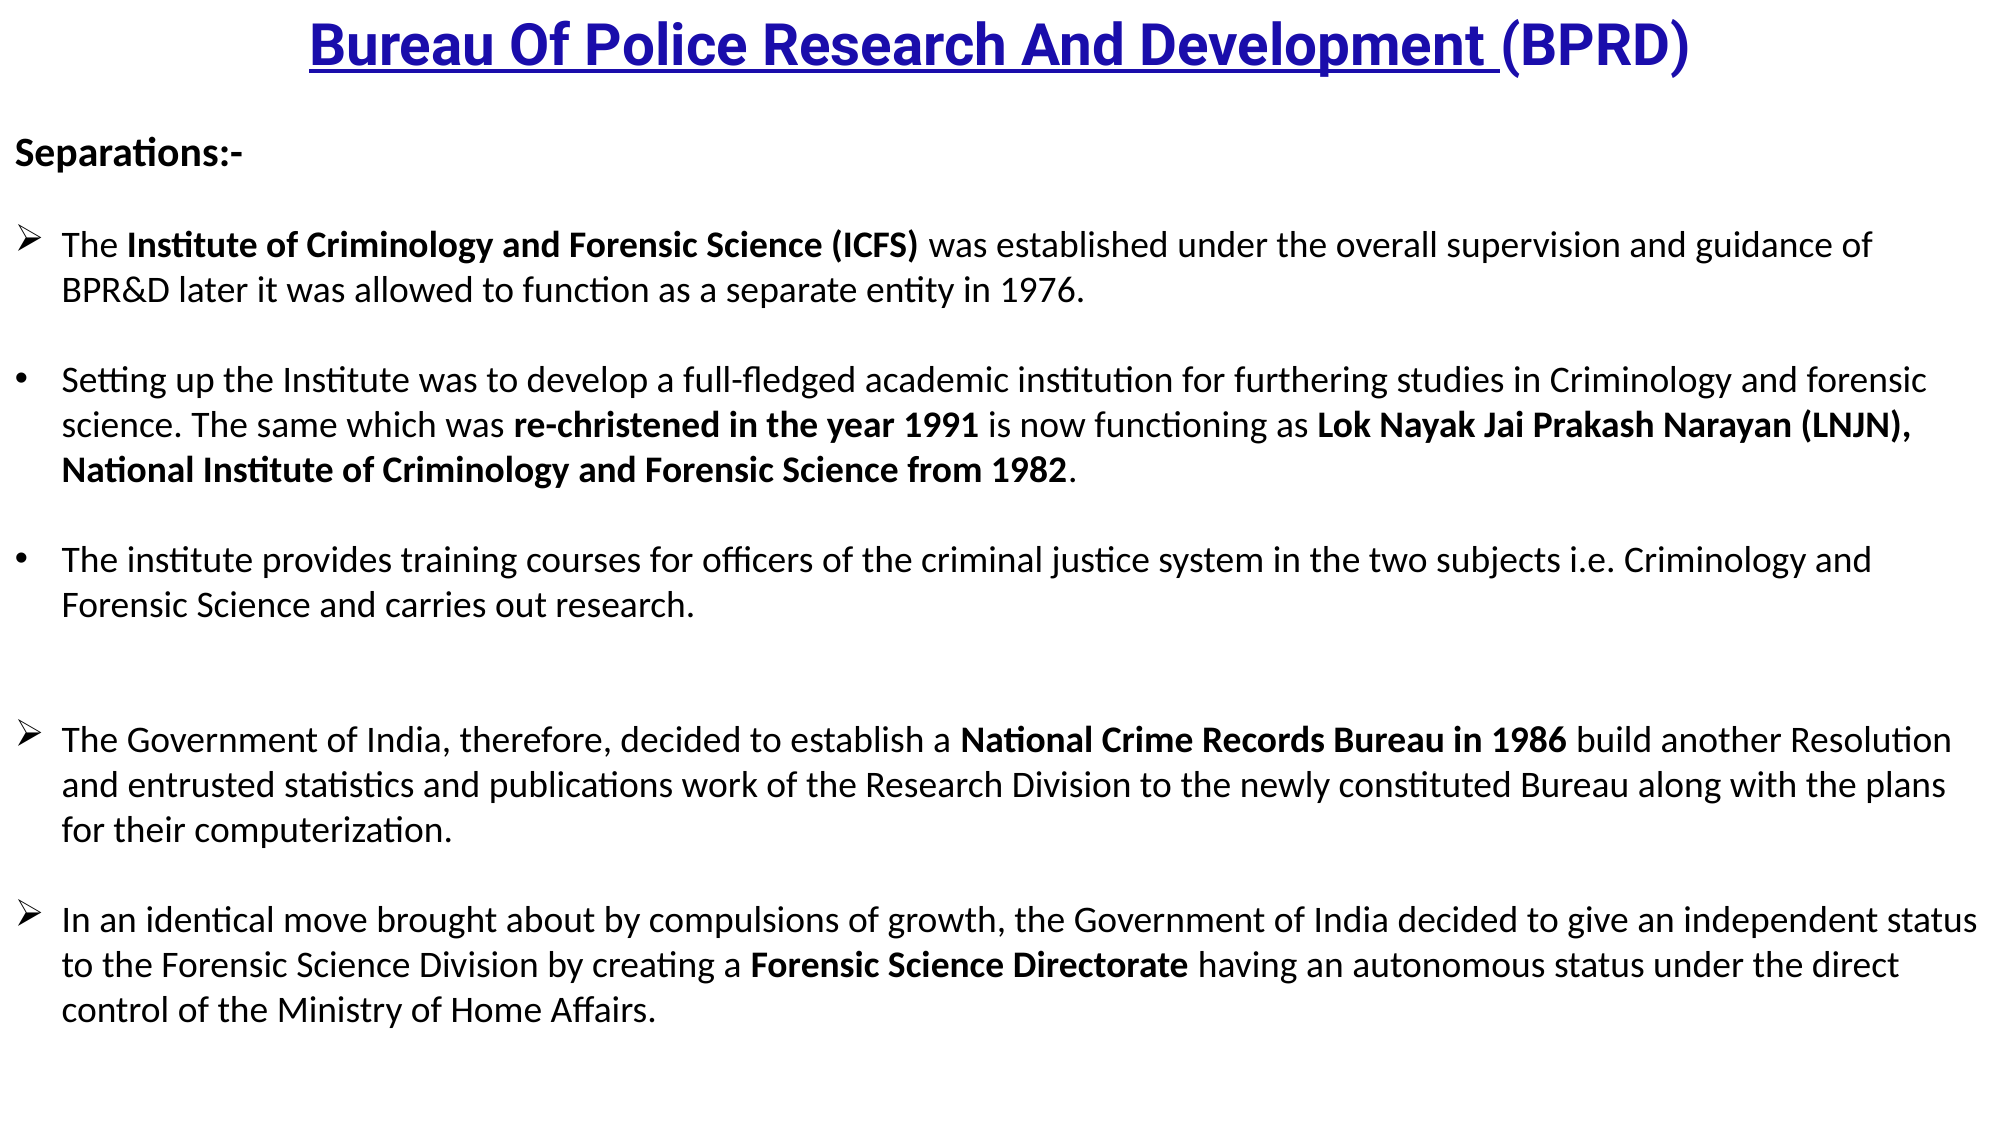

Bureau Of Police Research And Development (BPRD)
Separations:-

The Institute of Criminology and Forensic Science (ICFS) was established under the overall supervision and guidance of BPR&D later it was allowed to function as a separate entity in 1976.

Setting up the Institute was to develop a full-fledged academic institution for furthering studies in Criminology and forensic science. The same which was re-christened in the year 1991 is now functioning as Lok Nayak Jai Prakash Narayan (LNJN), National Institute of Criminology and Forensic Science from 1982.

The institute provides training courses for officers of the criminal justice system in the two subjects i.e. Criminology and Forensic Science and carries out research.

The Government of India, therefore, decided to establish a National Crime Records Bureau in 1986 build another Resolution and entrusted statistics and publications work of the Research Division to the newly constituted Bureau along with the plans for their computerization.

In an identical move brought about by compulsions of growth, the Government of India decided to give an independent status to the Forensic Science Division by creating a Forensic Science Directorate having an autonomous status under the direct control of the Ministry of Home Affairs.